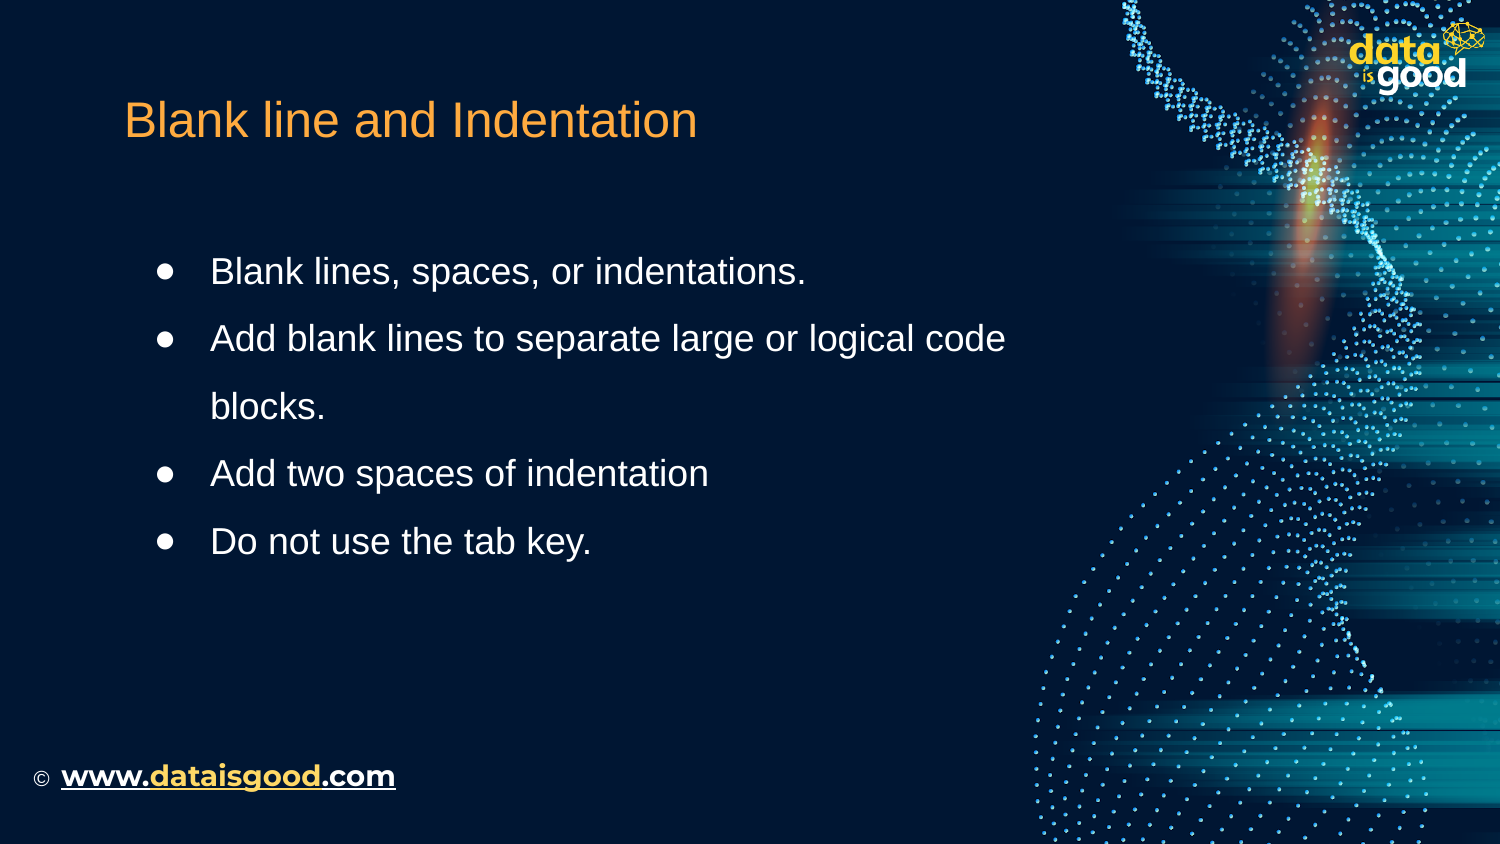

# Blank line and Indentation
Blank lines, spaces, or indentations.
Add blank lines to separate large or logical code blocks.
Add two spaces of indentation
Do not use the tab key.